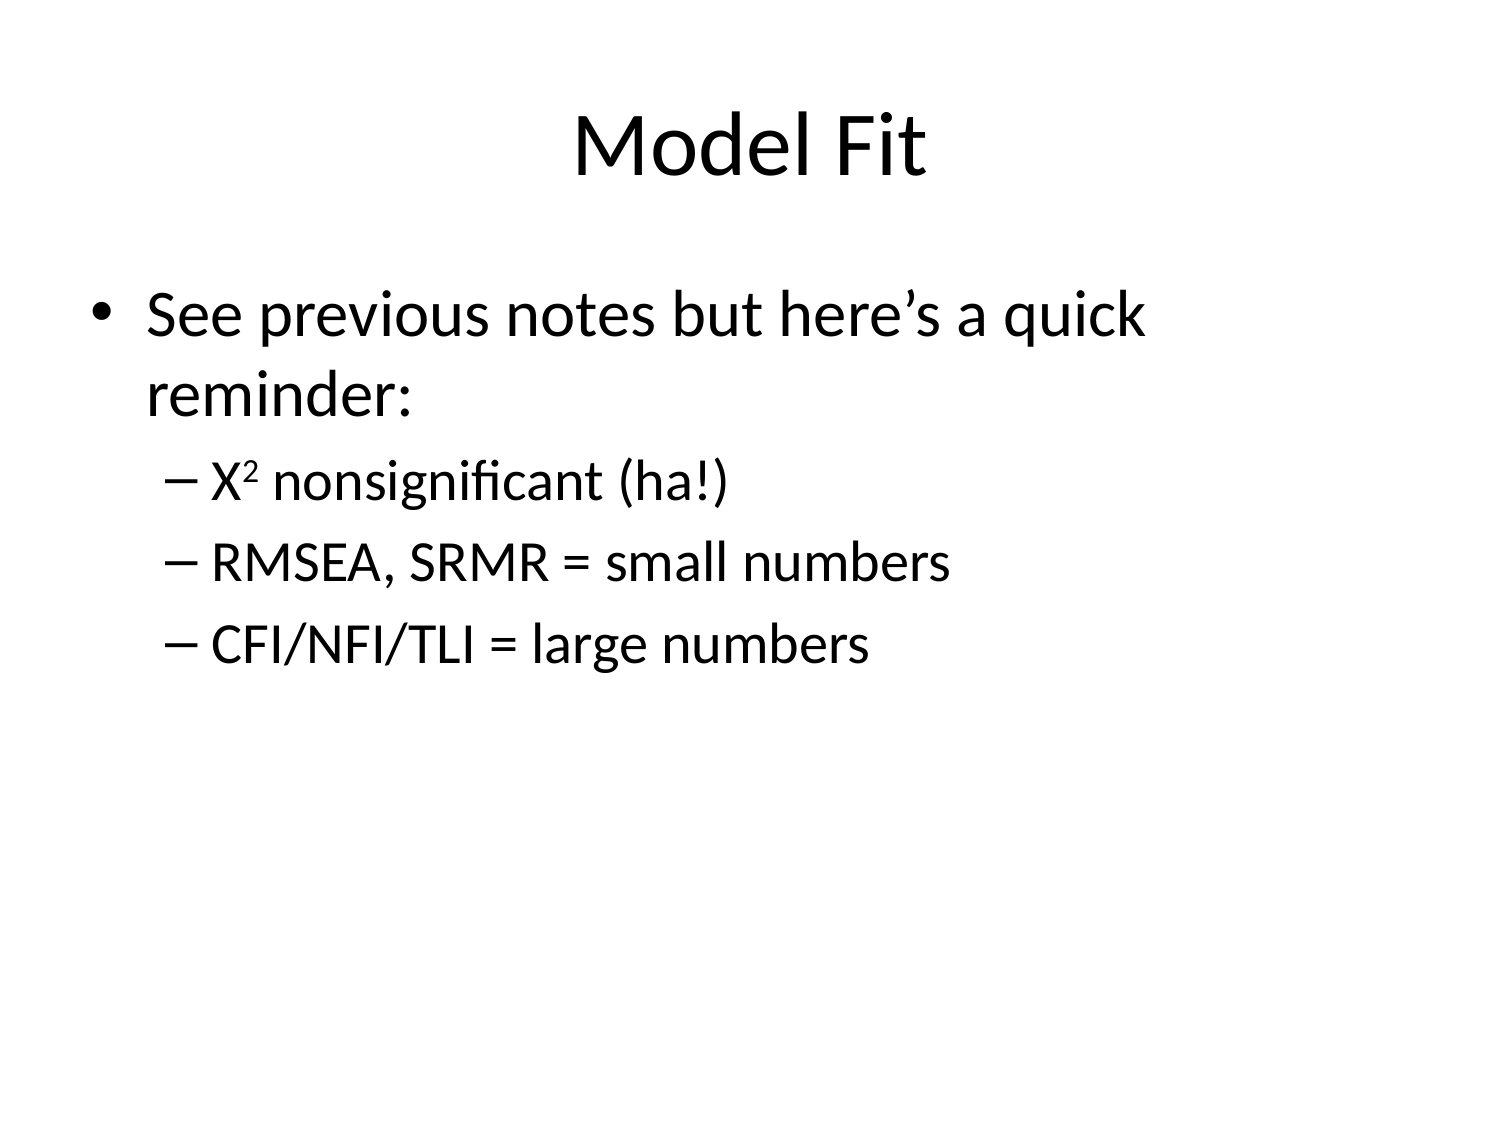

# Model Fit
See previous notes but here’s a quick reminder:
X2 nonsignificant (ha!)
RMSEA, SRMR = small numbers
CFI/NFI/TLI = large numbers